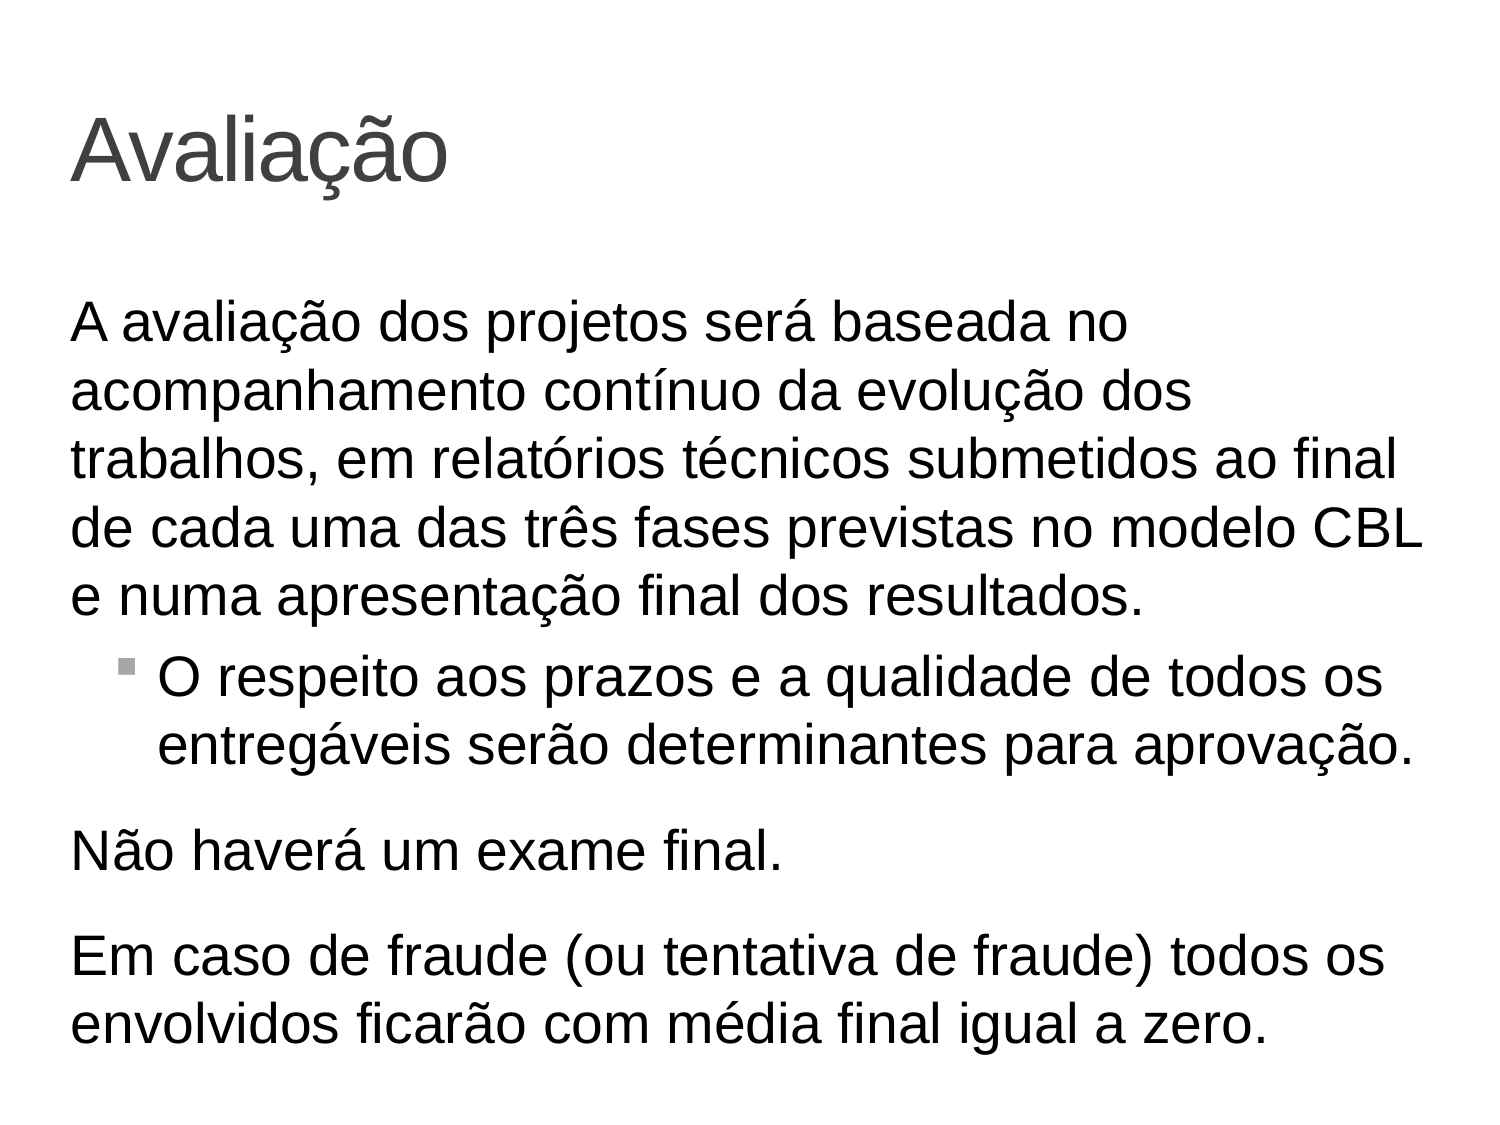

# Avaliação
A avaliação dos projetos será baseada no acompanhamento contínuo da evolução dos trabalhos, em relatórios técnicos submetidos ao final de cada uma das três fases previstas no modelo CBL e numa apresentação final dos resultados.
O respeito aos prazos e a qualidade de todos os entregáveis serão determinantes para aprovação.
Não haverá um exame final.
Em caso de fraude (ou tentativa de fraude) todos os envolvidos ficarão com média final igual a zero.